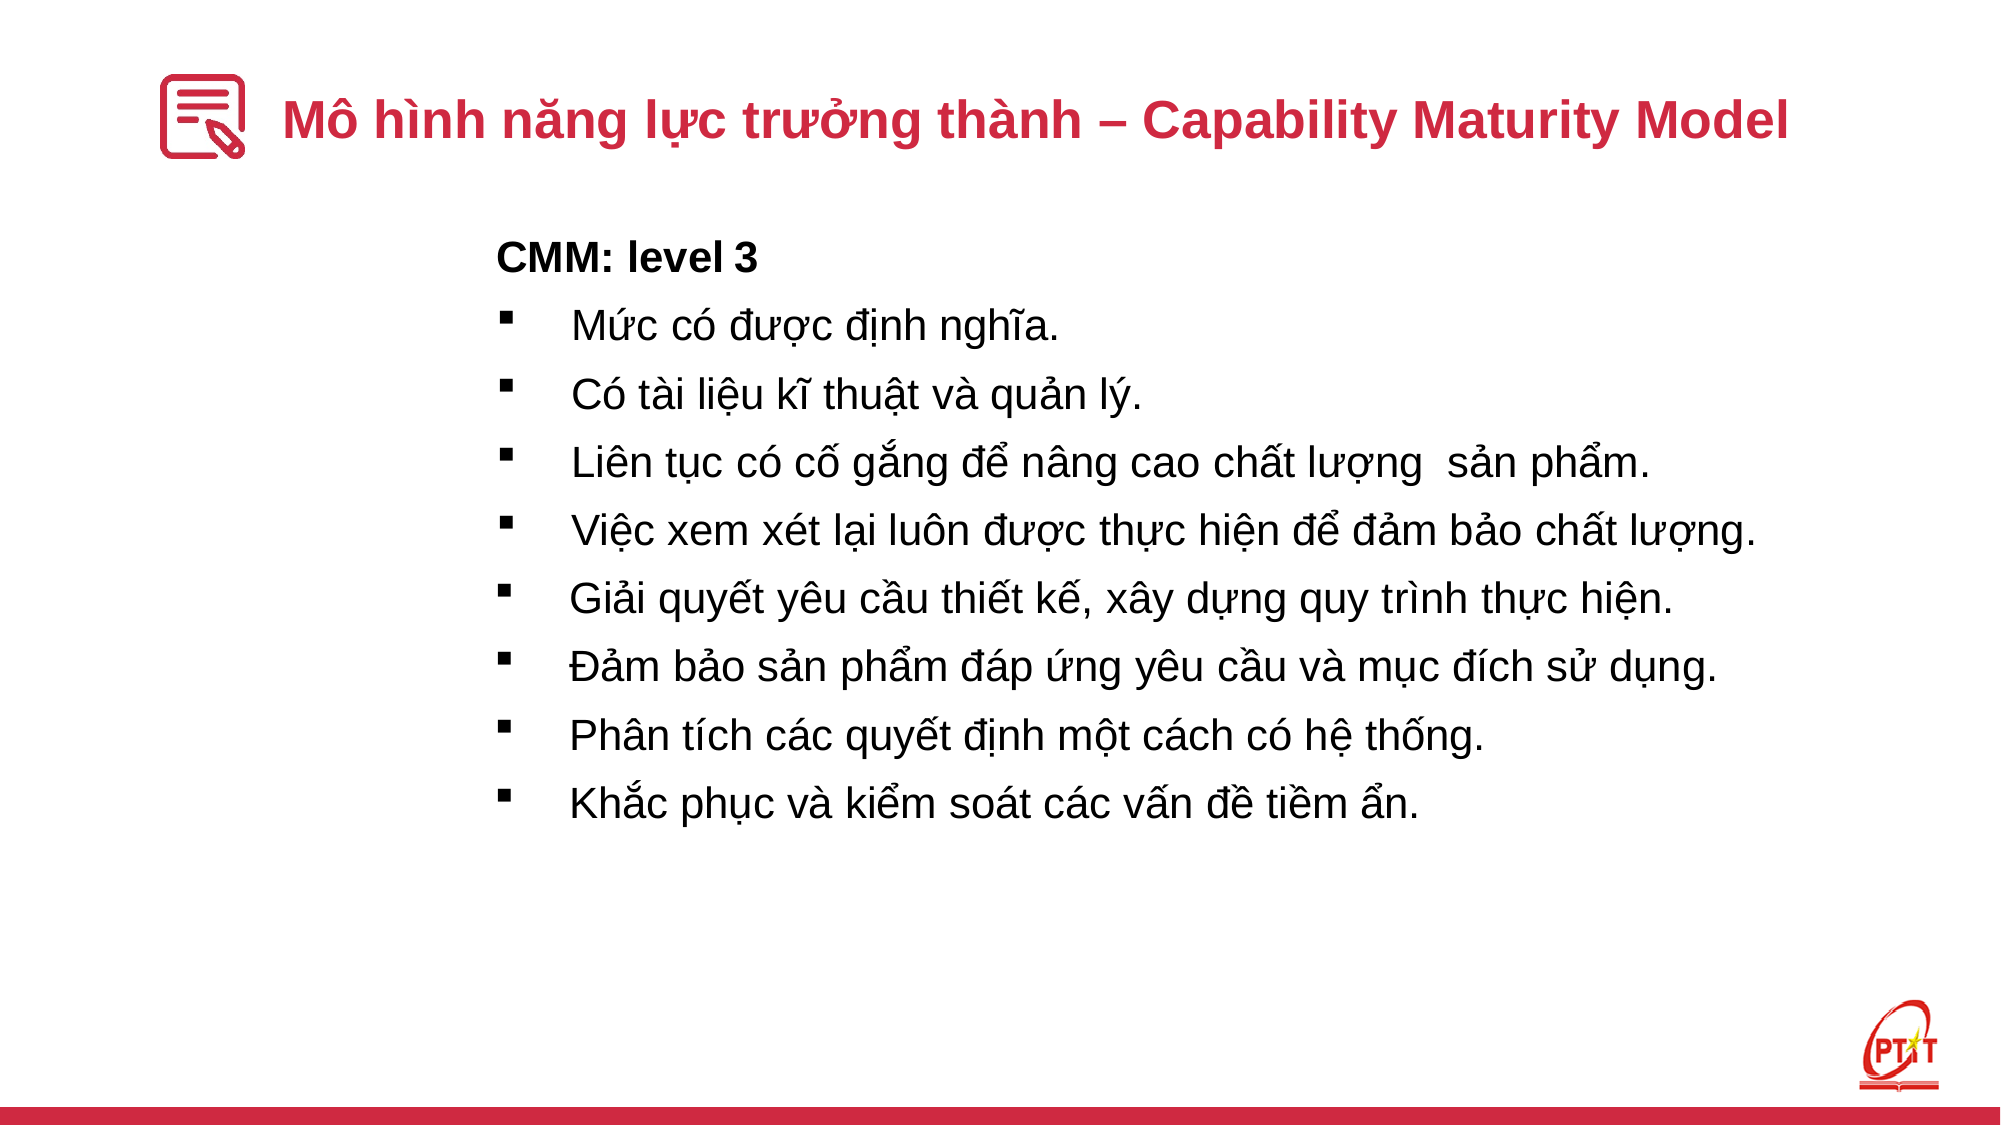

# Mô hình năng lực trưởng thành – Capability Maturity Model
CMM: level 3
Mức có được định nghĩa.
Có tài liệu kĩ thuật và quản lý.
Liên tục có cố gắng để nâng cao chất lượng  sản phẩm.
Việc xem xét lại luôn được thực hiện để đảm bảo chất lượng.
Giải quyết yêu cầu thiết kế, xây dựng quy trình thực hiện.
Đảm bảo sản phẩm đáp ứng yêu cầu và mục đích sử dụng.
Phân tích các quyết định một cách có hệ thống.
Khắc phục và kiểm soát các vấn đề tiềm ẩn.